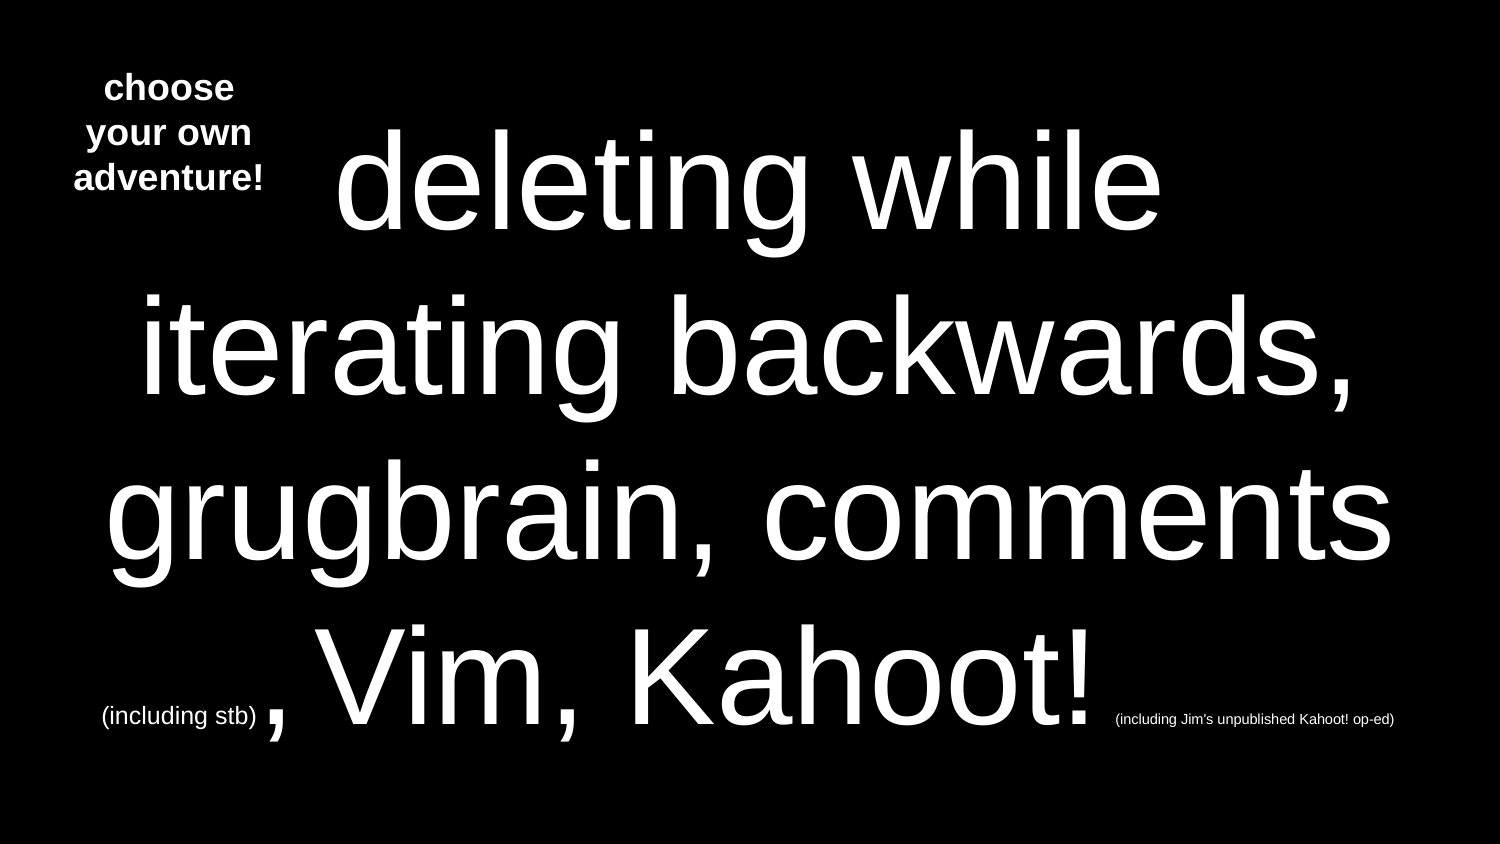

choose your own adventure!
# deleting while iterating backwards, grugbrain, comments (including stb), Vim, Kahoot! (including Jim's unpublished Kahoot! op-ed)